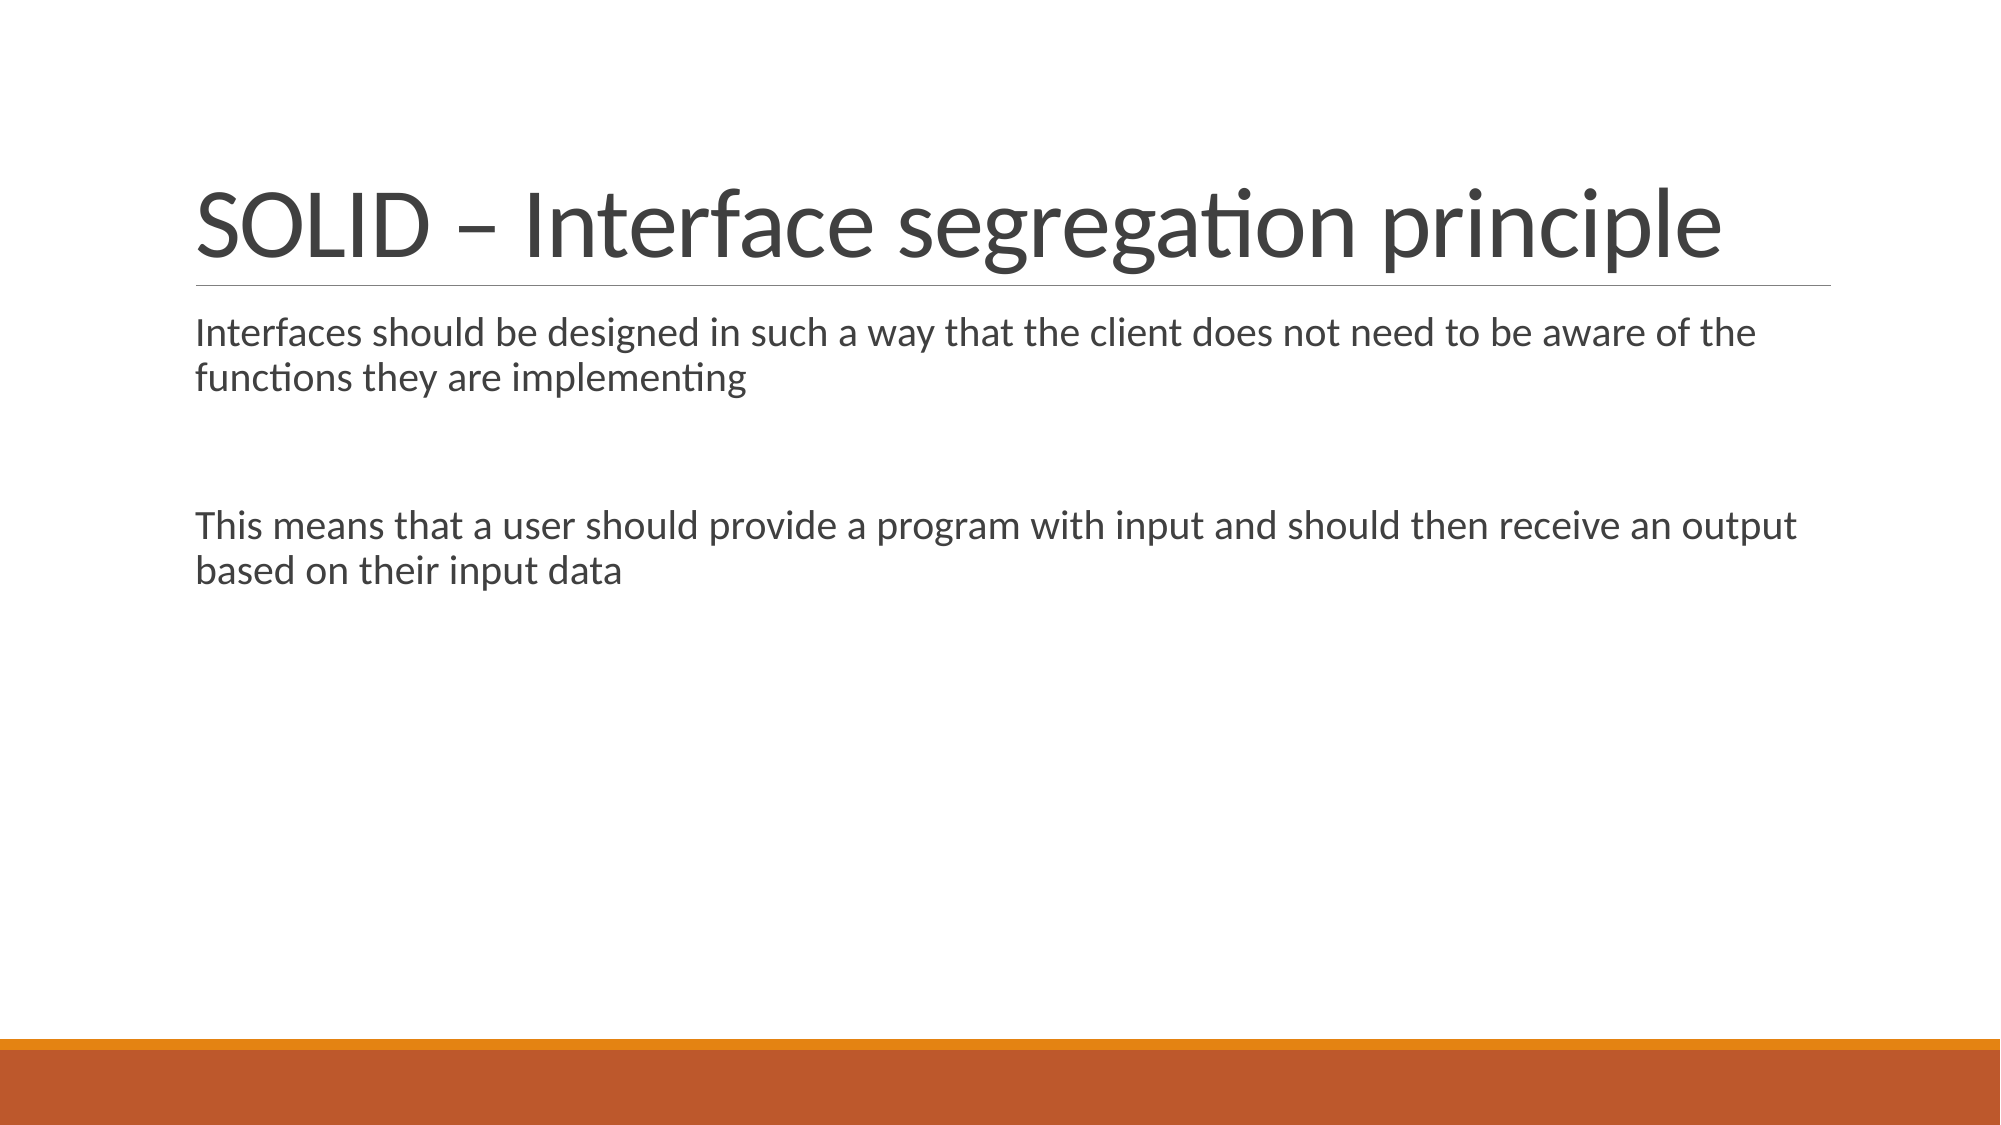

# SOLID – Interface segregation principle
Interfaces should be designed in such a way that the client does not need to be aware of the functions they are implementing

This means that a user should provide a program with input and should then receive an output based on their input data